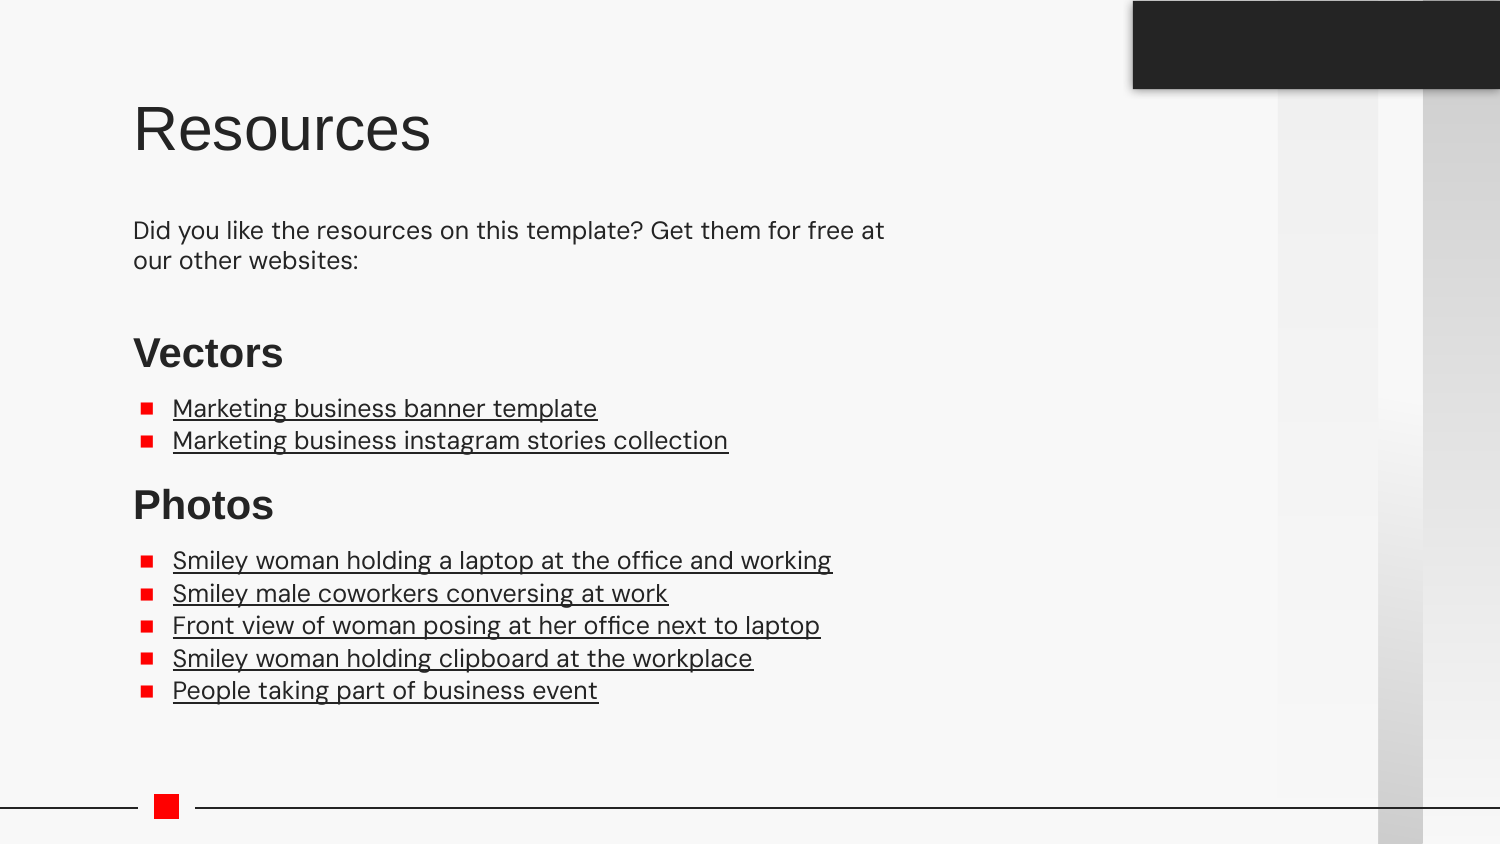

# Resources
Did you like the resources on this template? Get them for free at our other websites:

Vectors
Marketing business banner template
Marketing business instagram stories collection
Photos
Smiley woman holding a laptop at the office and working
Smiley male coworkers conversing at work
Front view of woman posing at her office next to laptop
Smiley woman holding clipboard at the workplace
People taking part of business event